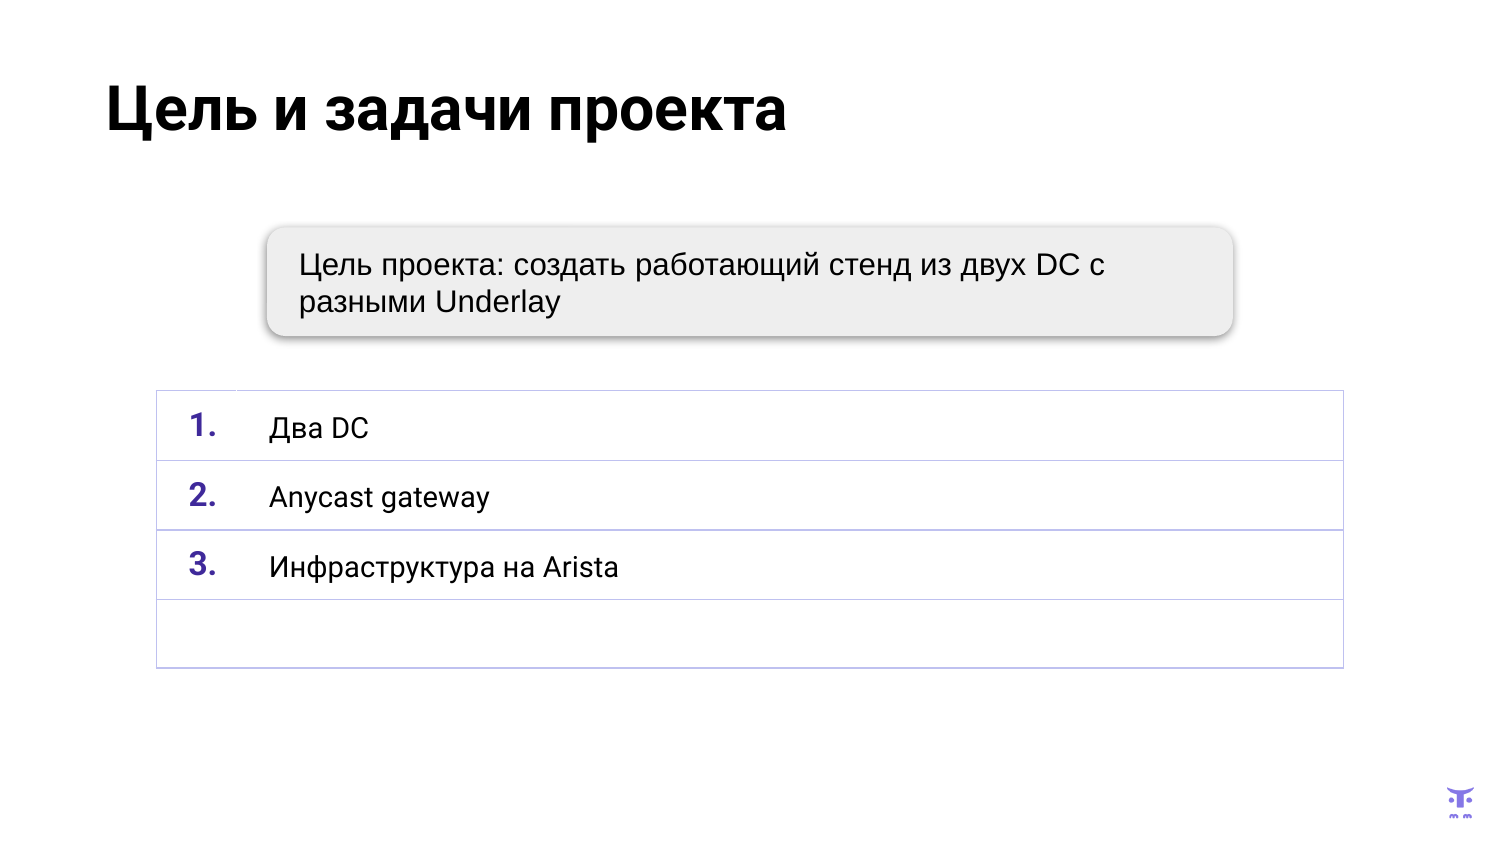

Цель и задачи проекта
Цель проекта: создать работающий стенд из двух DC с разными Underlay
| 1. | Два DC |
| --- | --- |
| 2. | Anycast gateway |
| 3. | Инфраструктура на Arista |
|  |  |